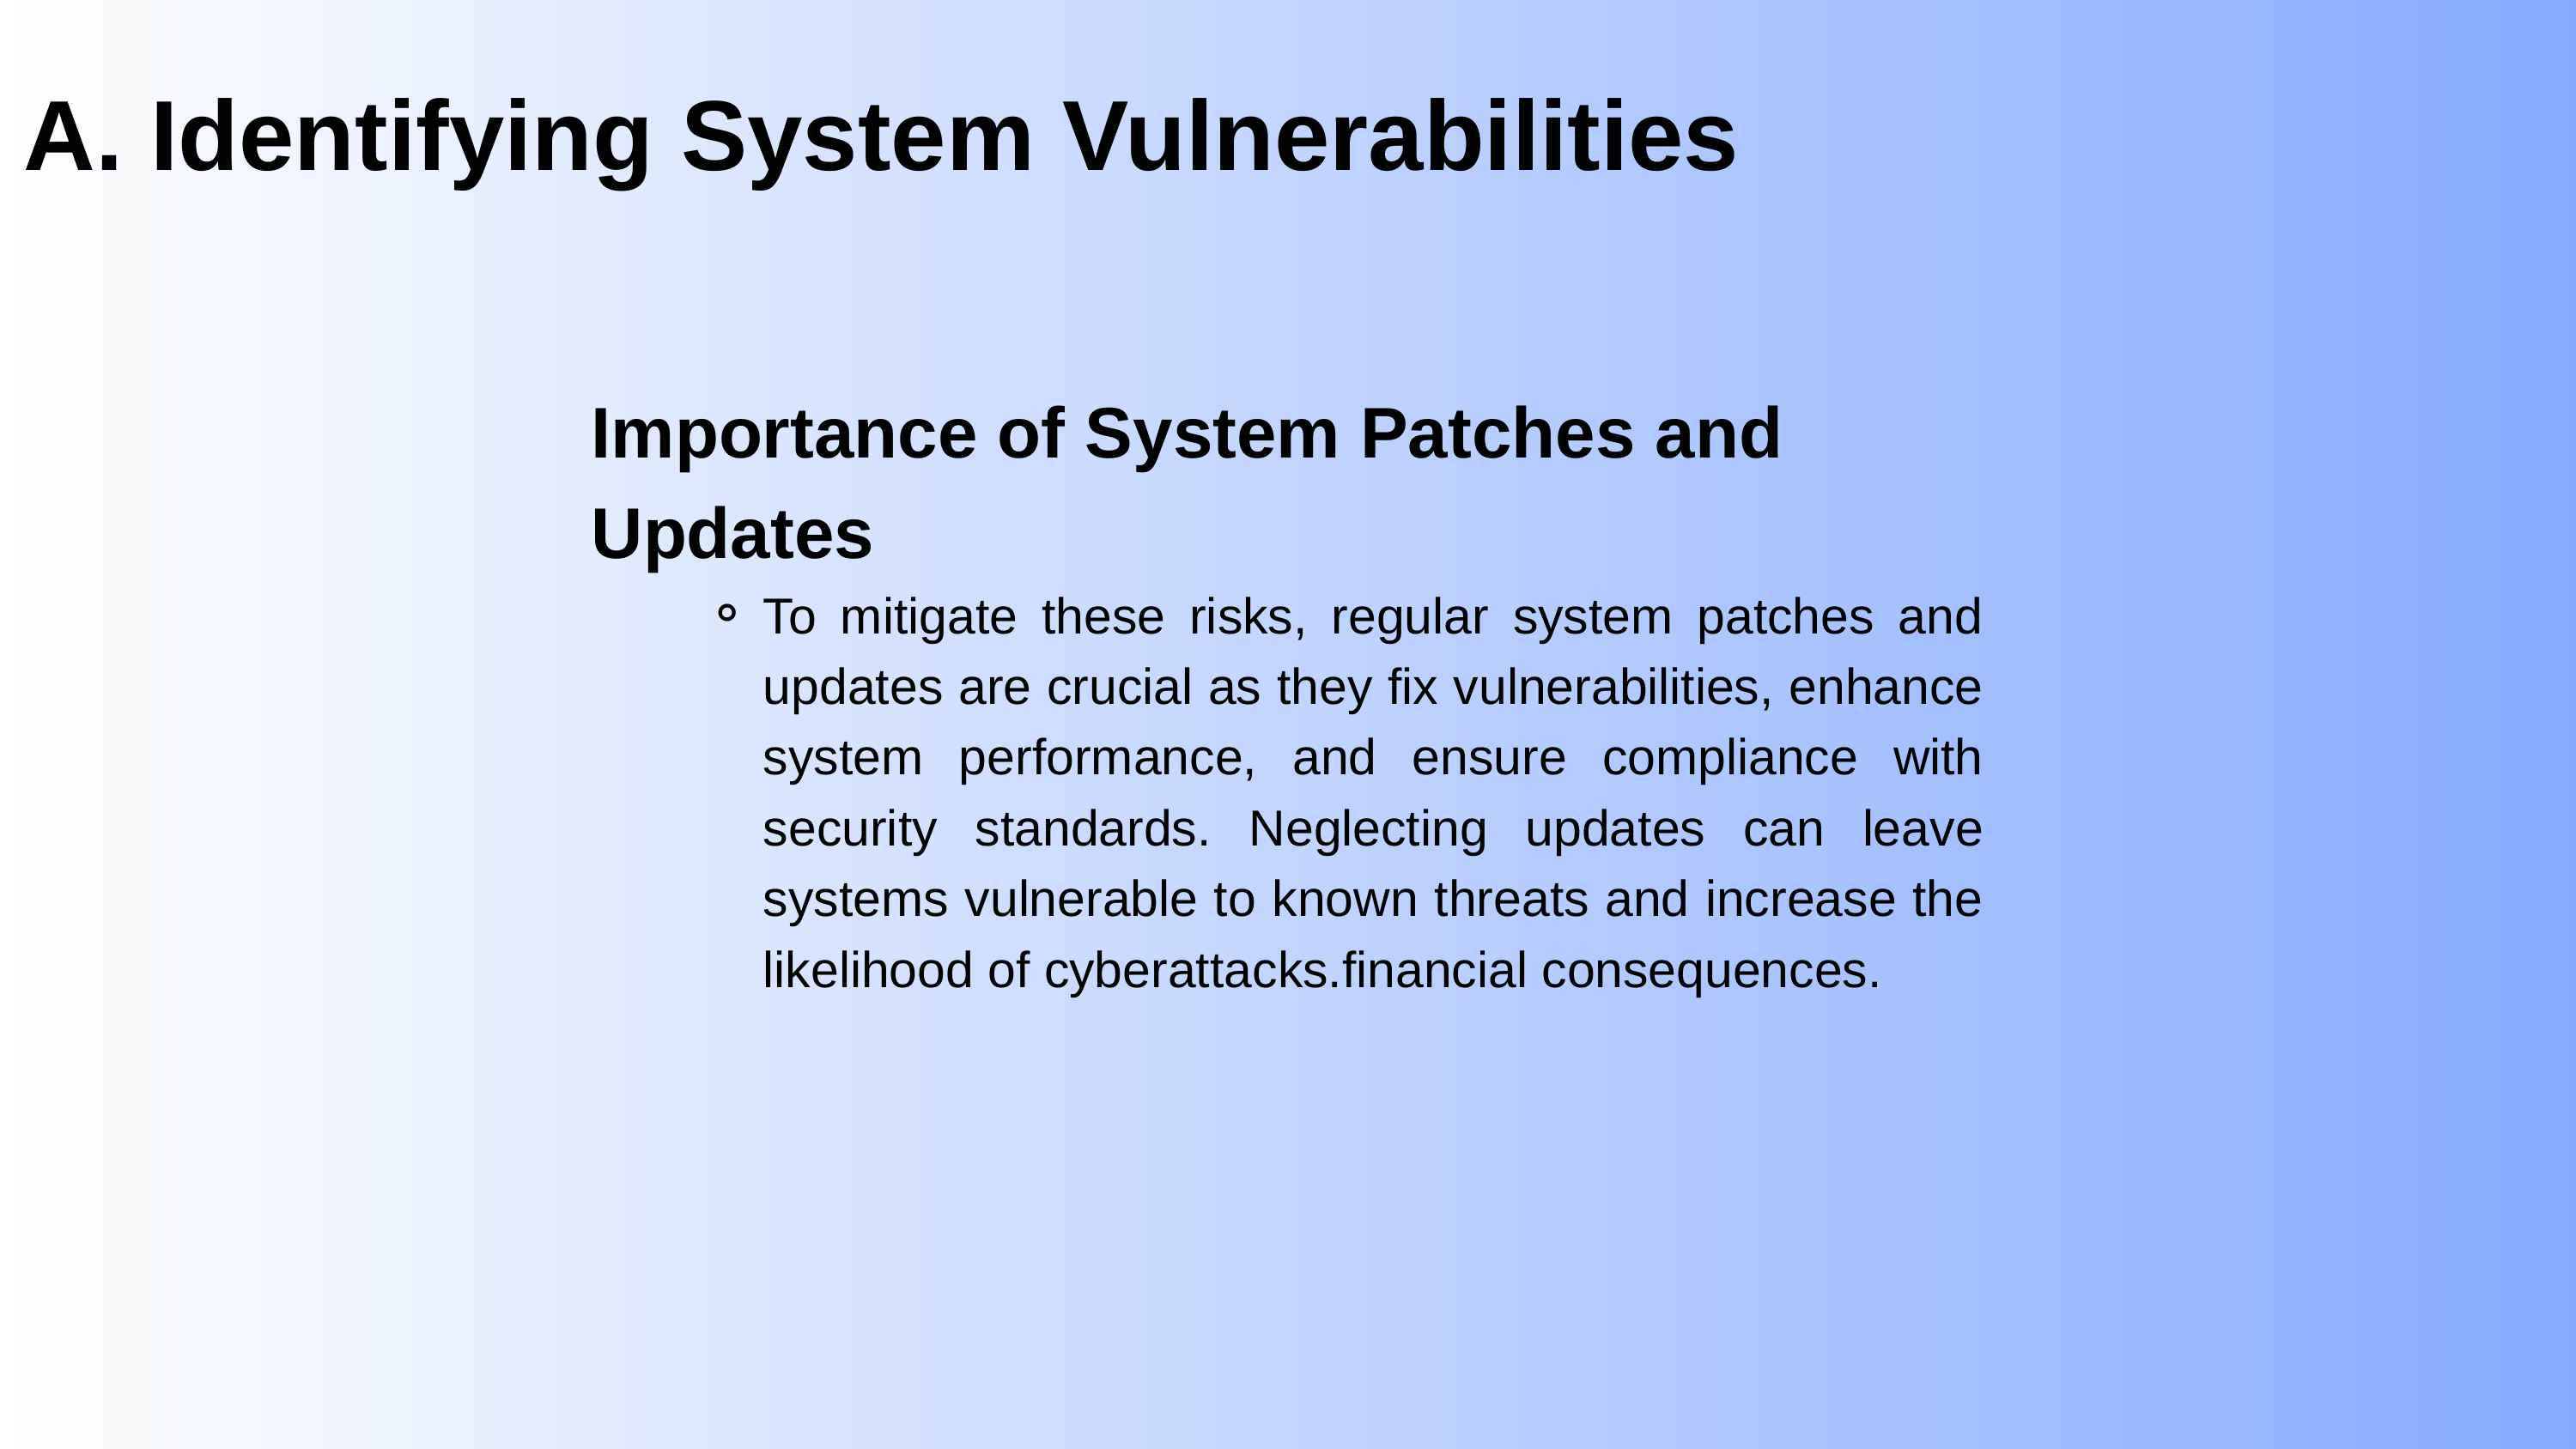

A. Identifying System Vulnerabilities
Importance of System Patches and Updates
To mitigate these risks, regular system patches and updates are crucial as they fix vulnerabilities, enhance system performance, and ensure compliance with security standards. Neglecting updates can leave systems vulnerable to known threats and increase the likelihood of cyberattacks.financial consequences.